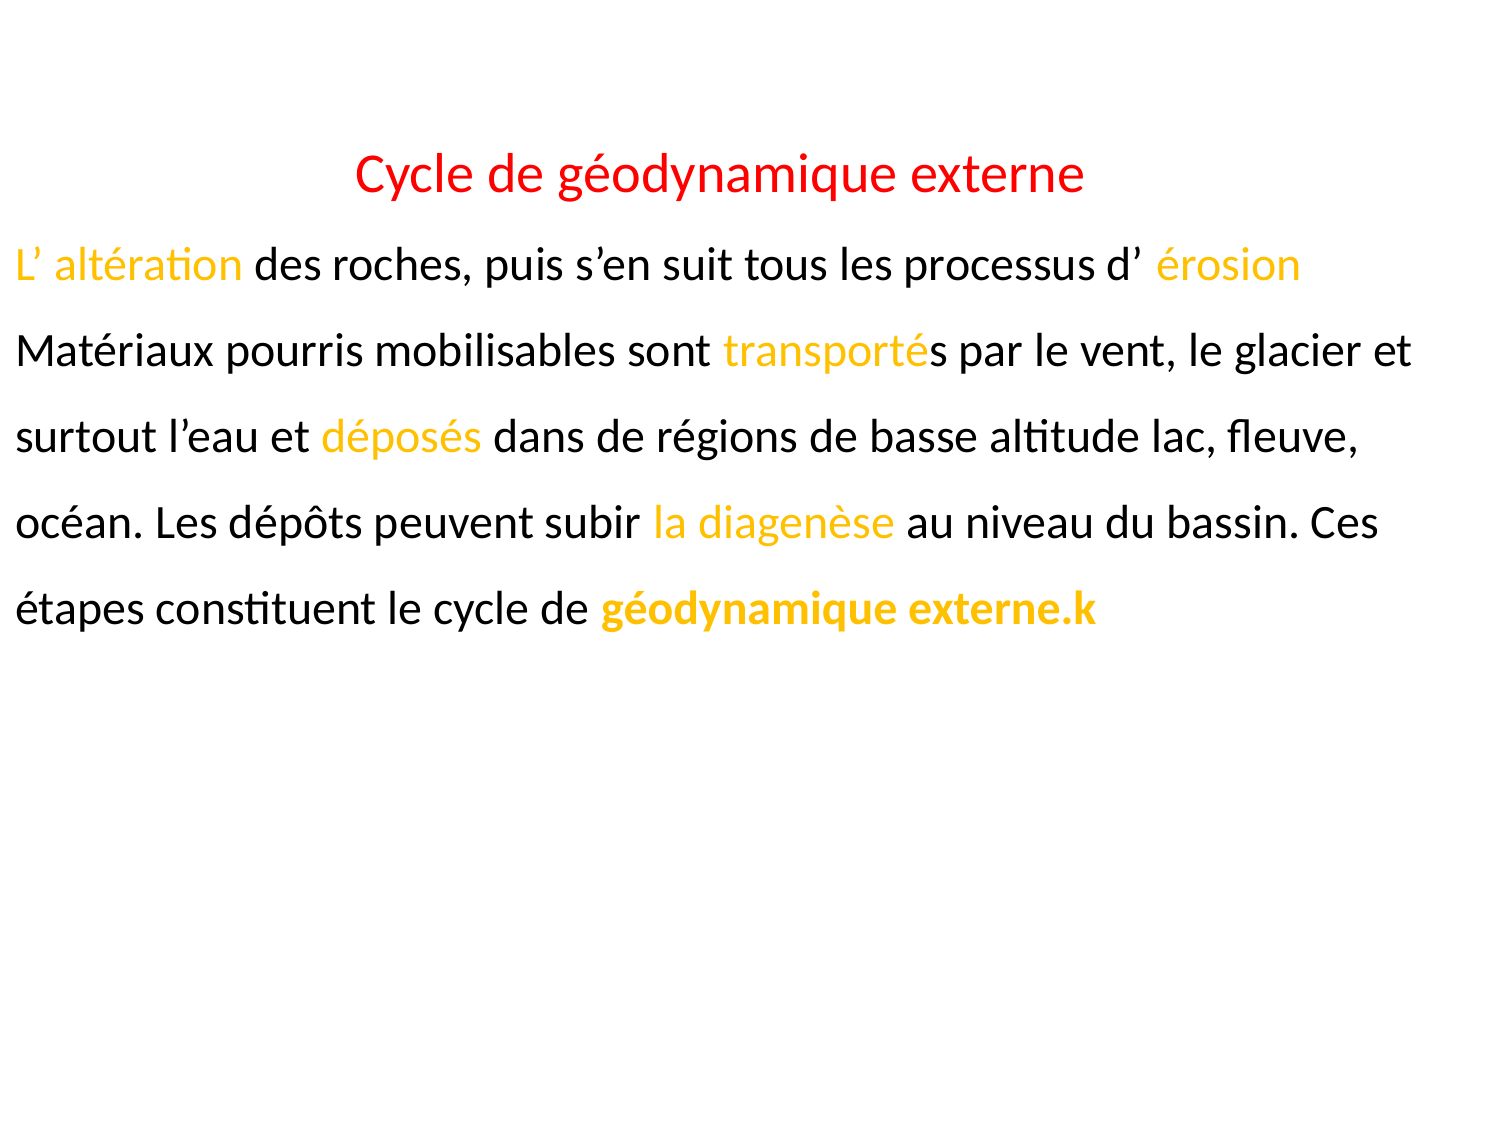

Cycle de géodynamique externe
L’ altération des roches, puis s’en suit tous les processus d’ érosion
Matériaux pourris mobilisables sont transportés par le vent, le glacier et surtout l’eau et déposés dans de régions de basse altitude lac, fleuve, océan. Les dépôts peuvent subir la diagenèse au niveau du bassin. Ces étapes constituent le cycle de géodynamique externe.k